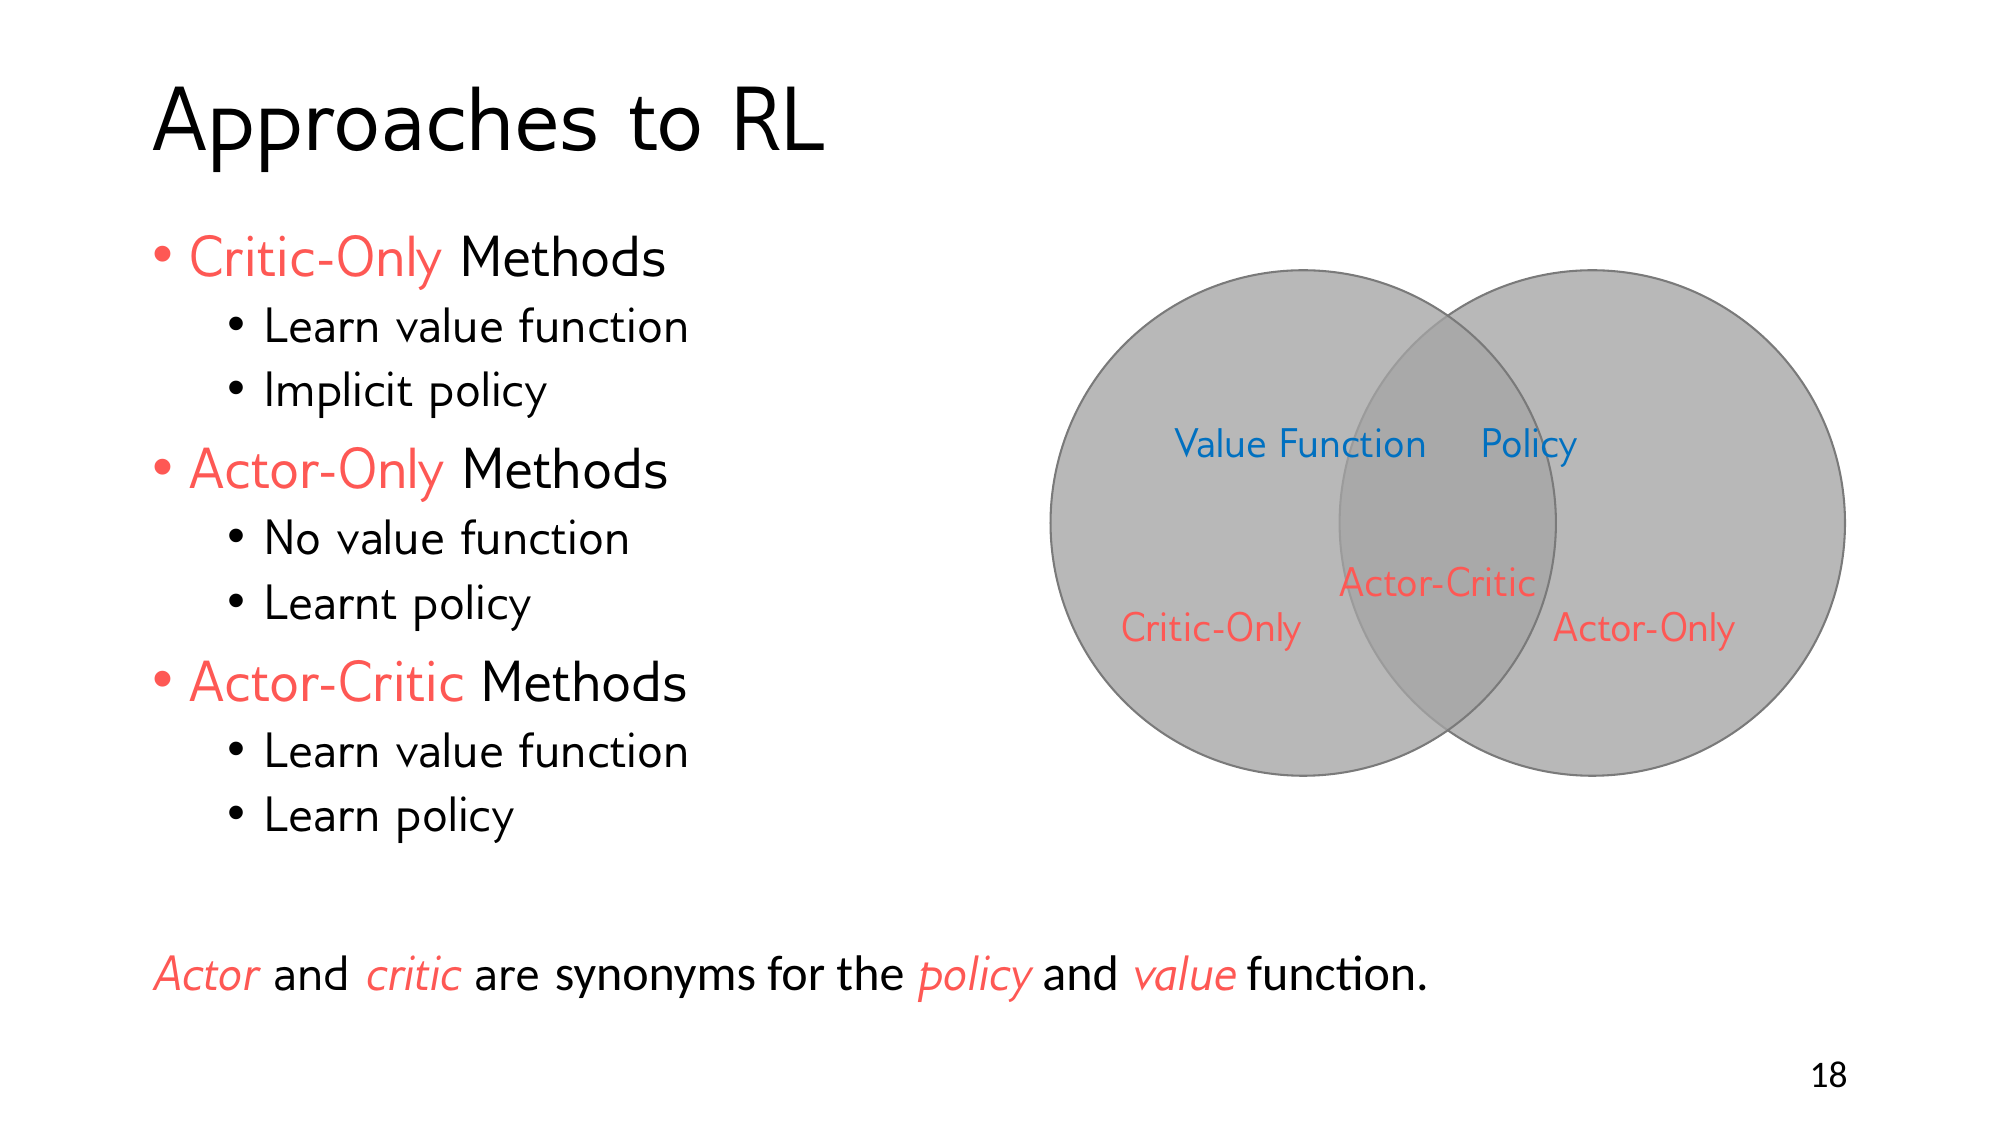

# Approaches to RL
Critic-Only Methods
Learn value function
Implicit policy
Actor-Only Methods
No value function
Learnt policy
Actor-Critic Methods
Learn value function
Learn policy

Actor and critic are synonyms for the policy and value function.

Value Function
Policy
Actor-Critic
Critic-Only
Actor-Only
18